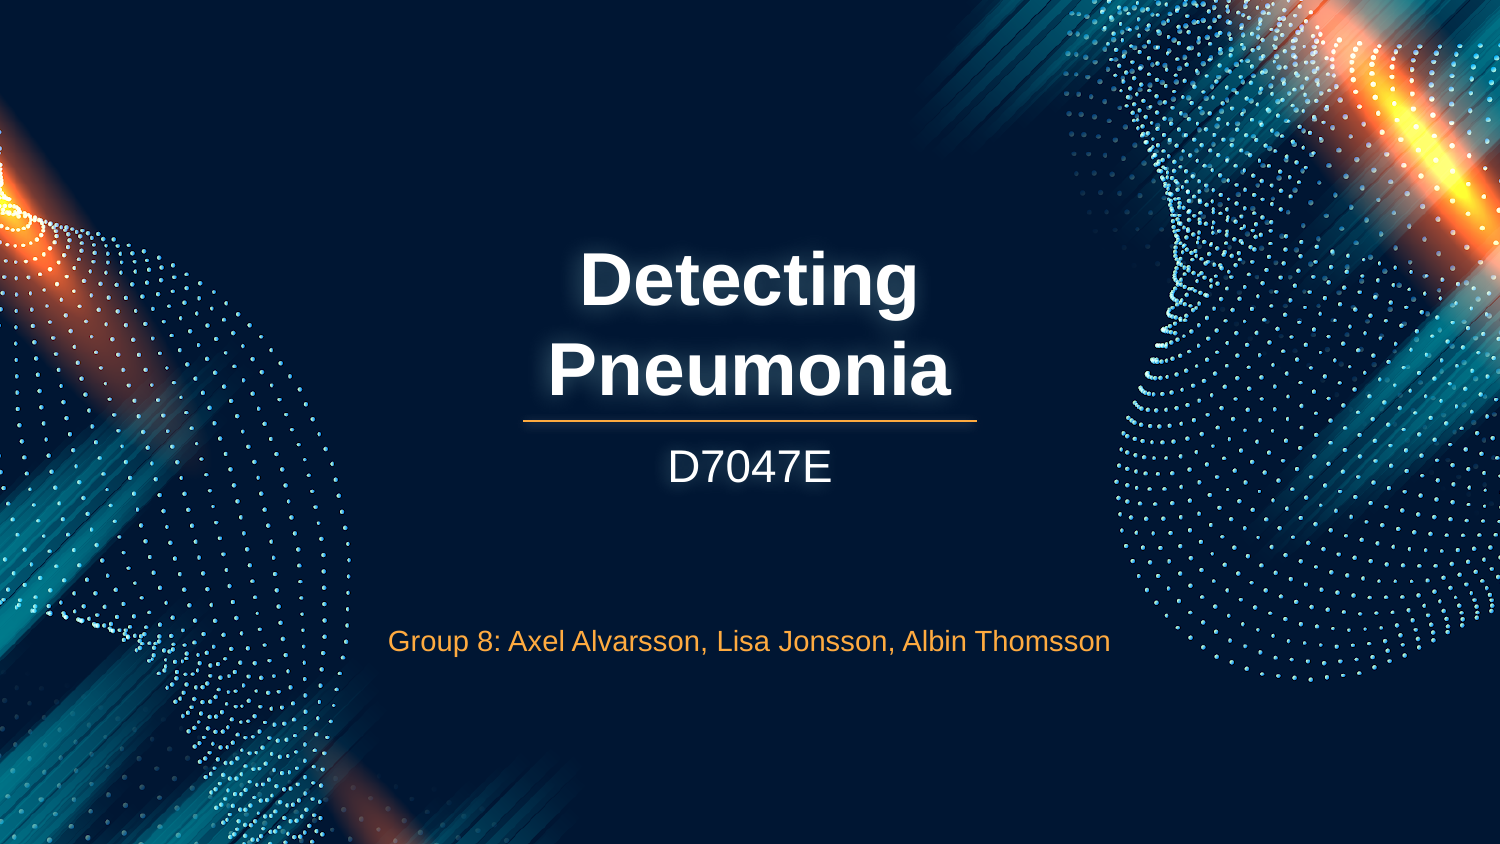

# Detecting Pneumonia
D7047E
Group 8: Axel Alvarsson, Lisa Jonsson, Albin Thomsson